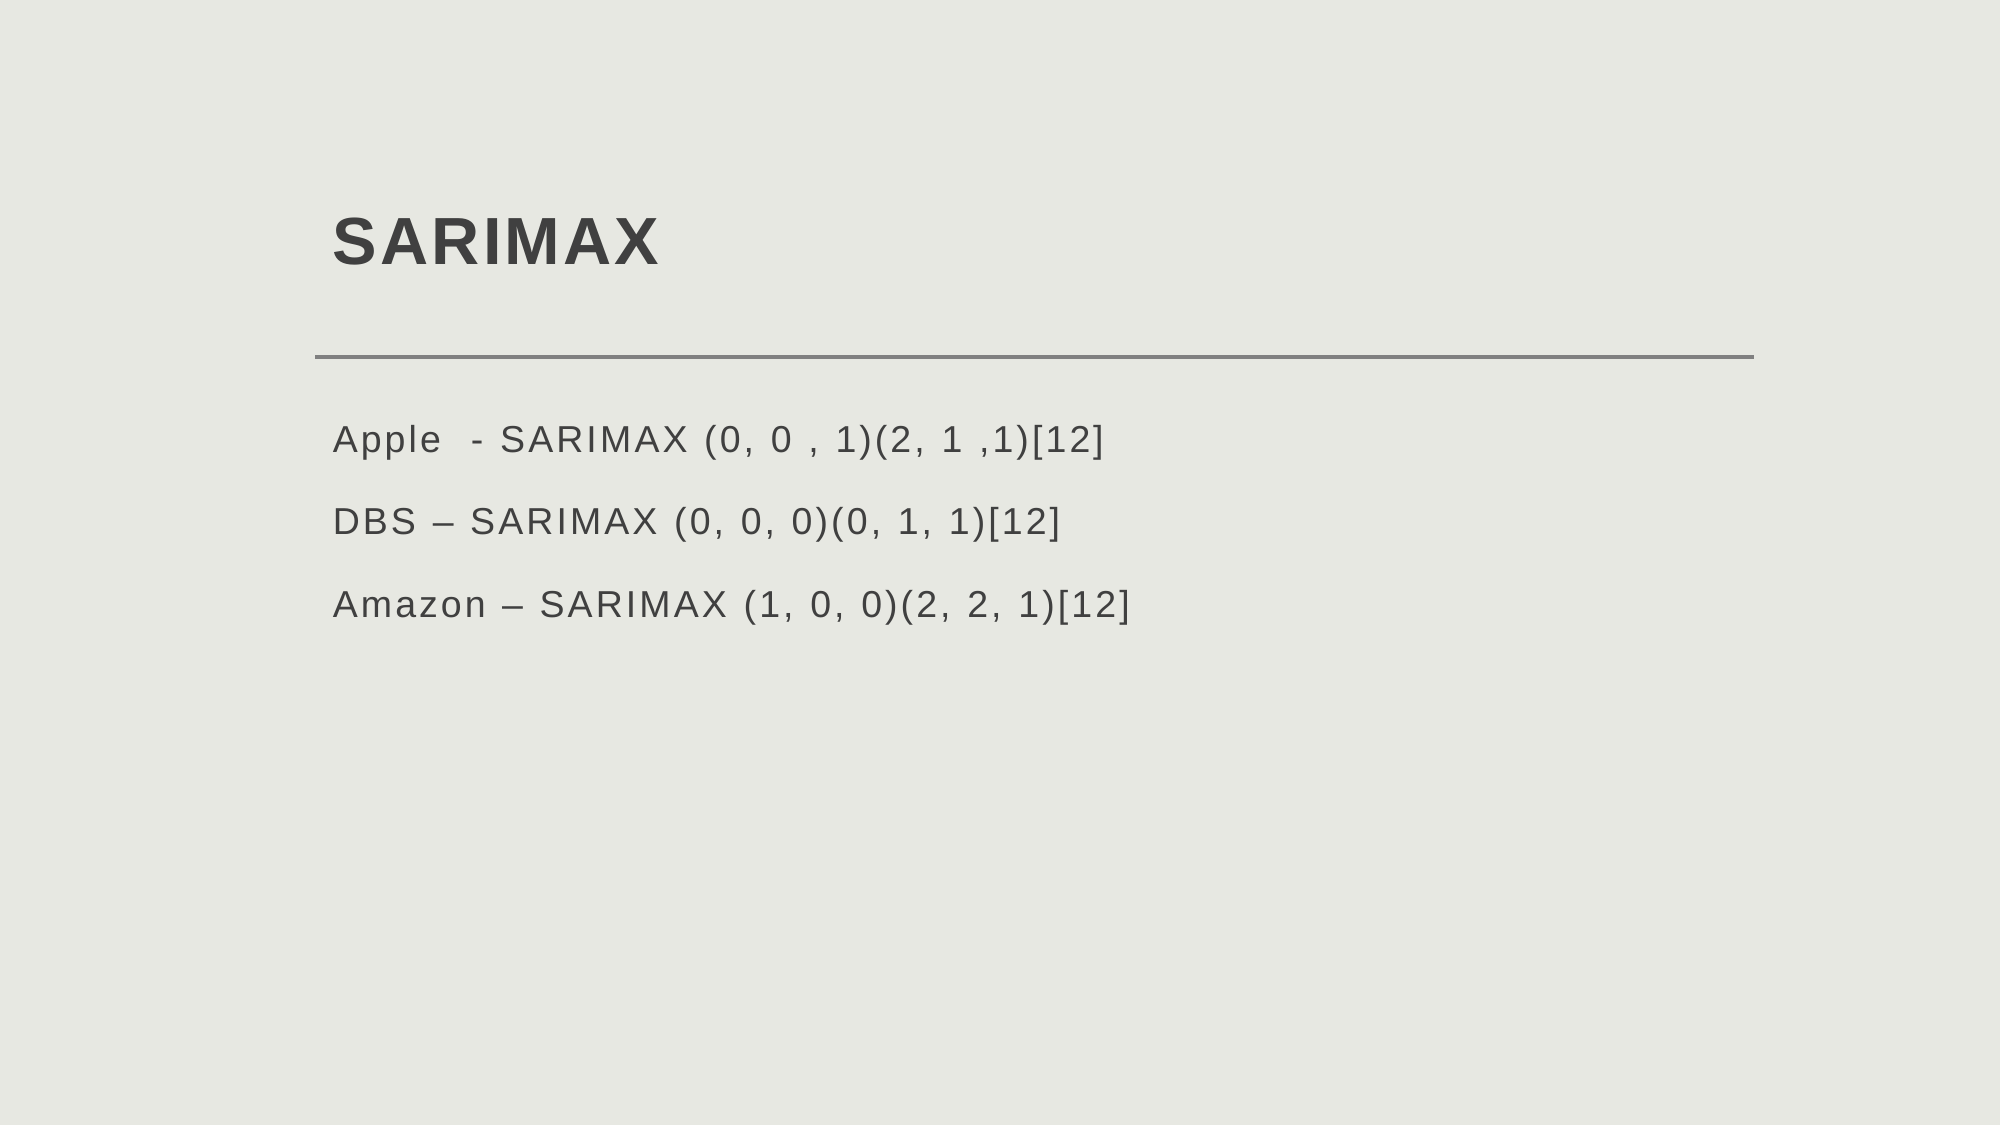

# SARIMAX
Apple  - SARIMAX (0, 0 , 1)(2, 1 ,1)[12]
DBS – SARIMAX (0, 0, 0)(0, 1, 1)[12]
Amazon – SARIMAX (1, 0, 0)(2, 2, 1)[12]